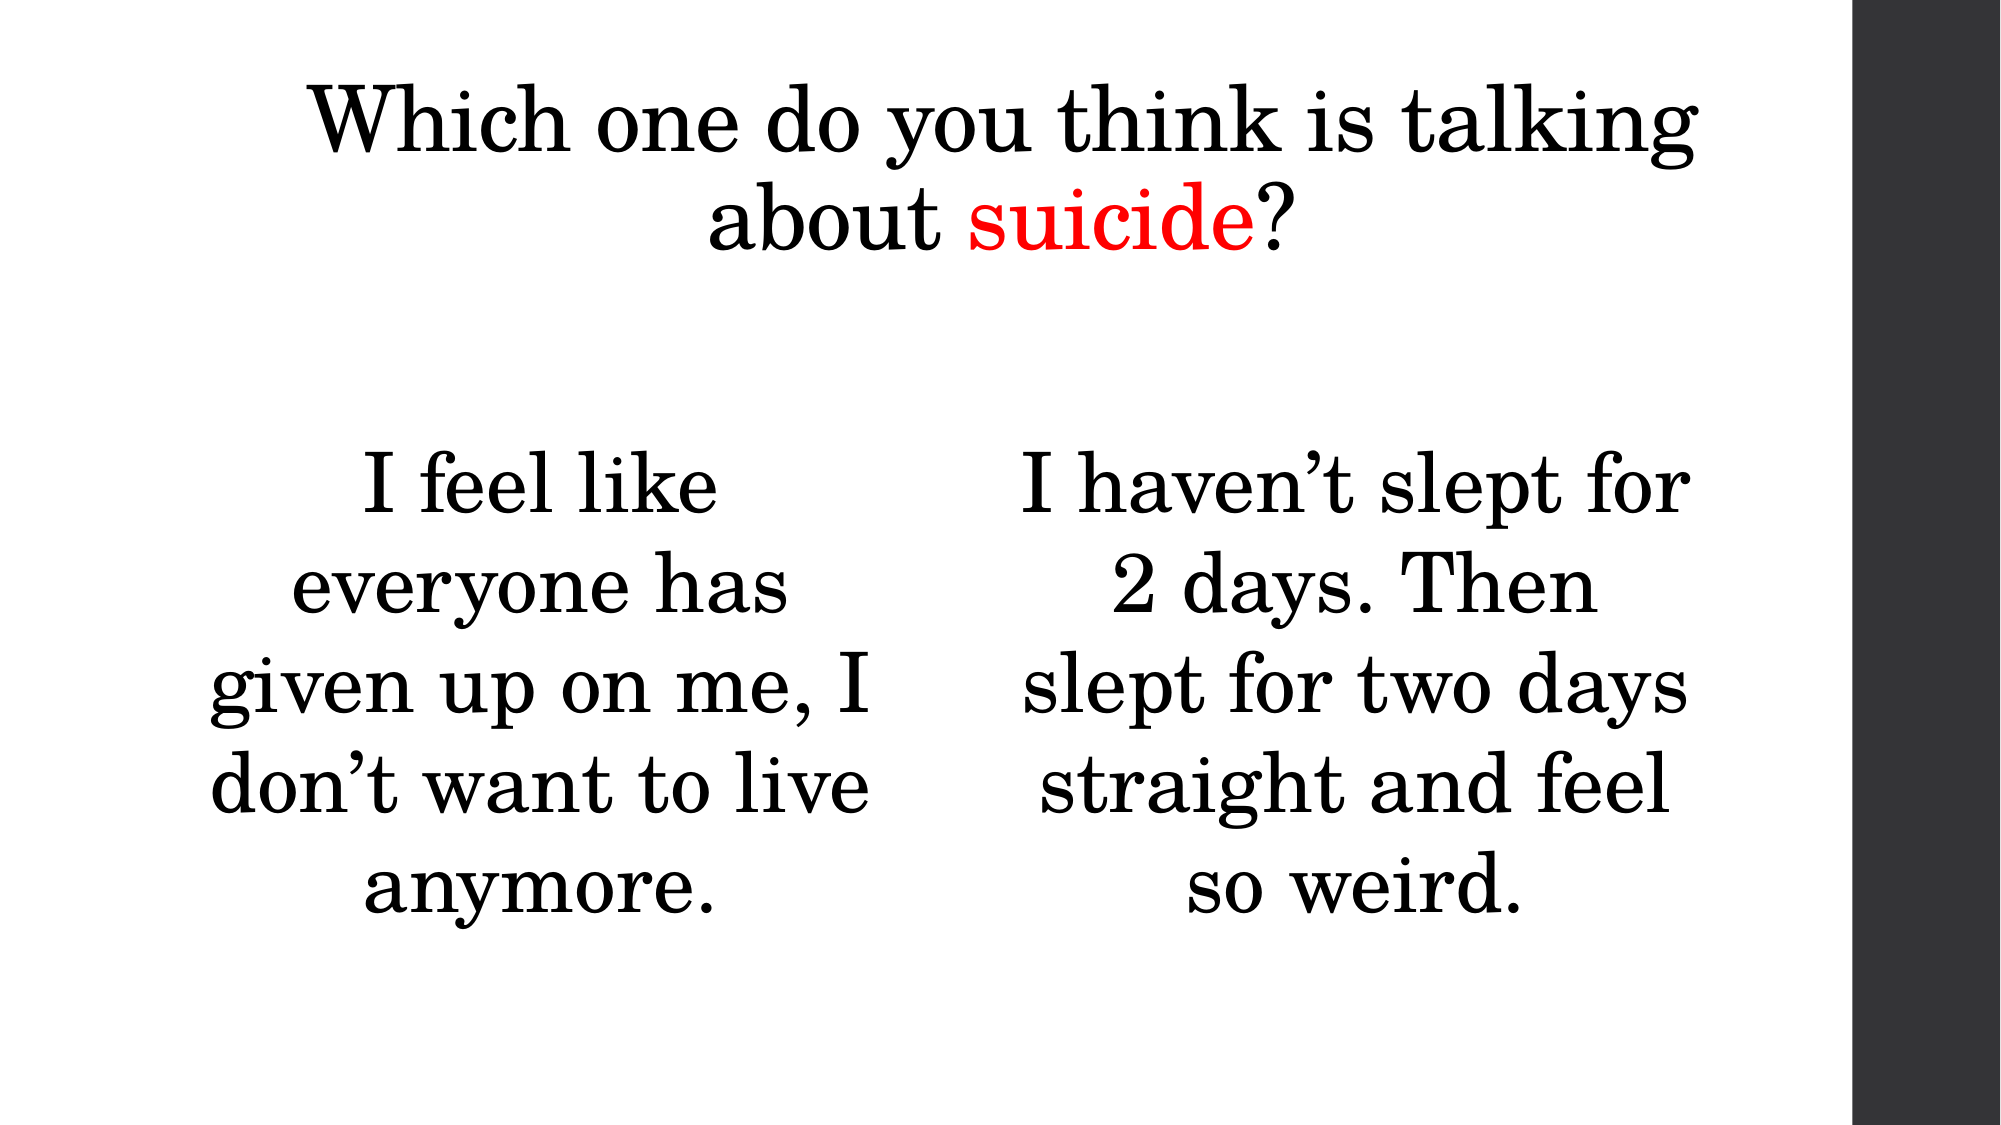

# Which one do you think is talking about suicide?
I feel like everyone has given up on me, I don’t want to live anymore.
I haven’t slept for 2 days. Then slept for two days straight and feel so weird.